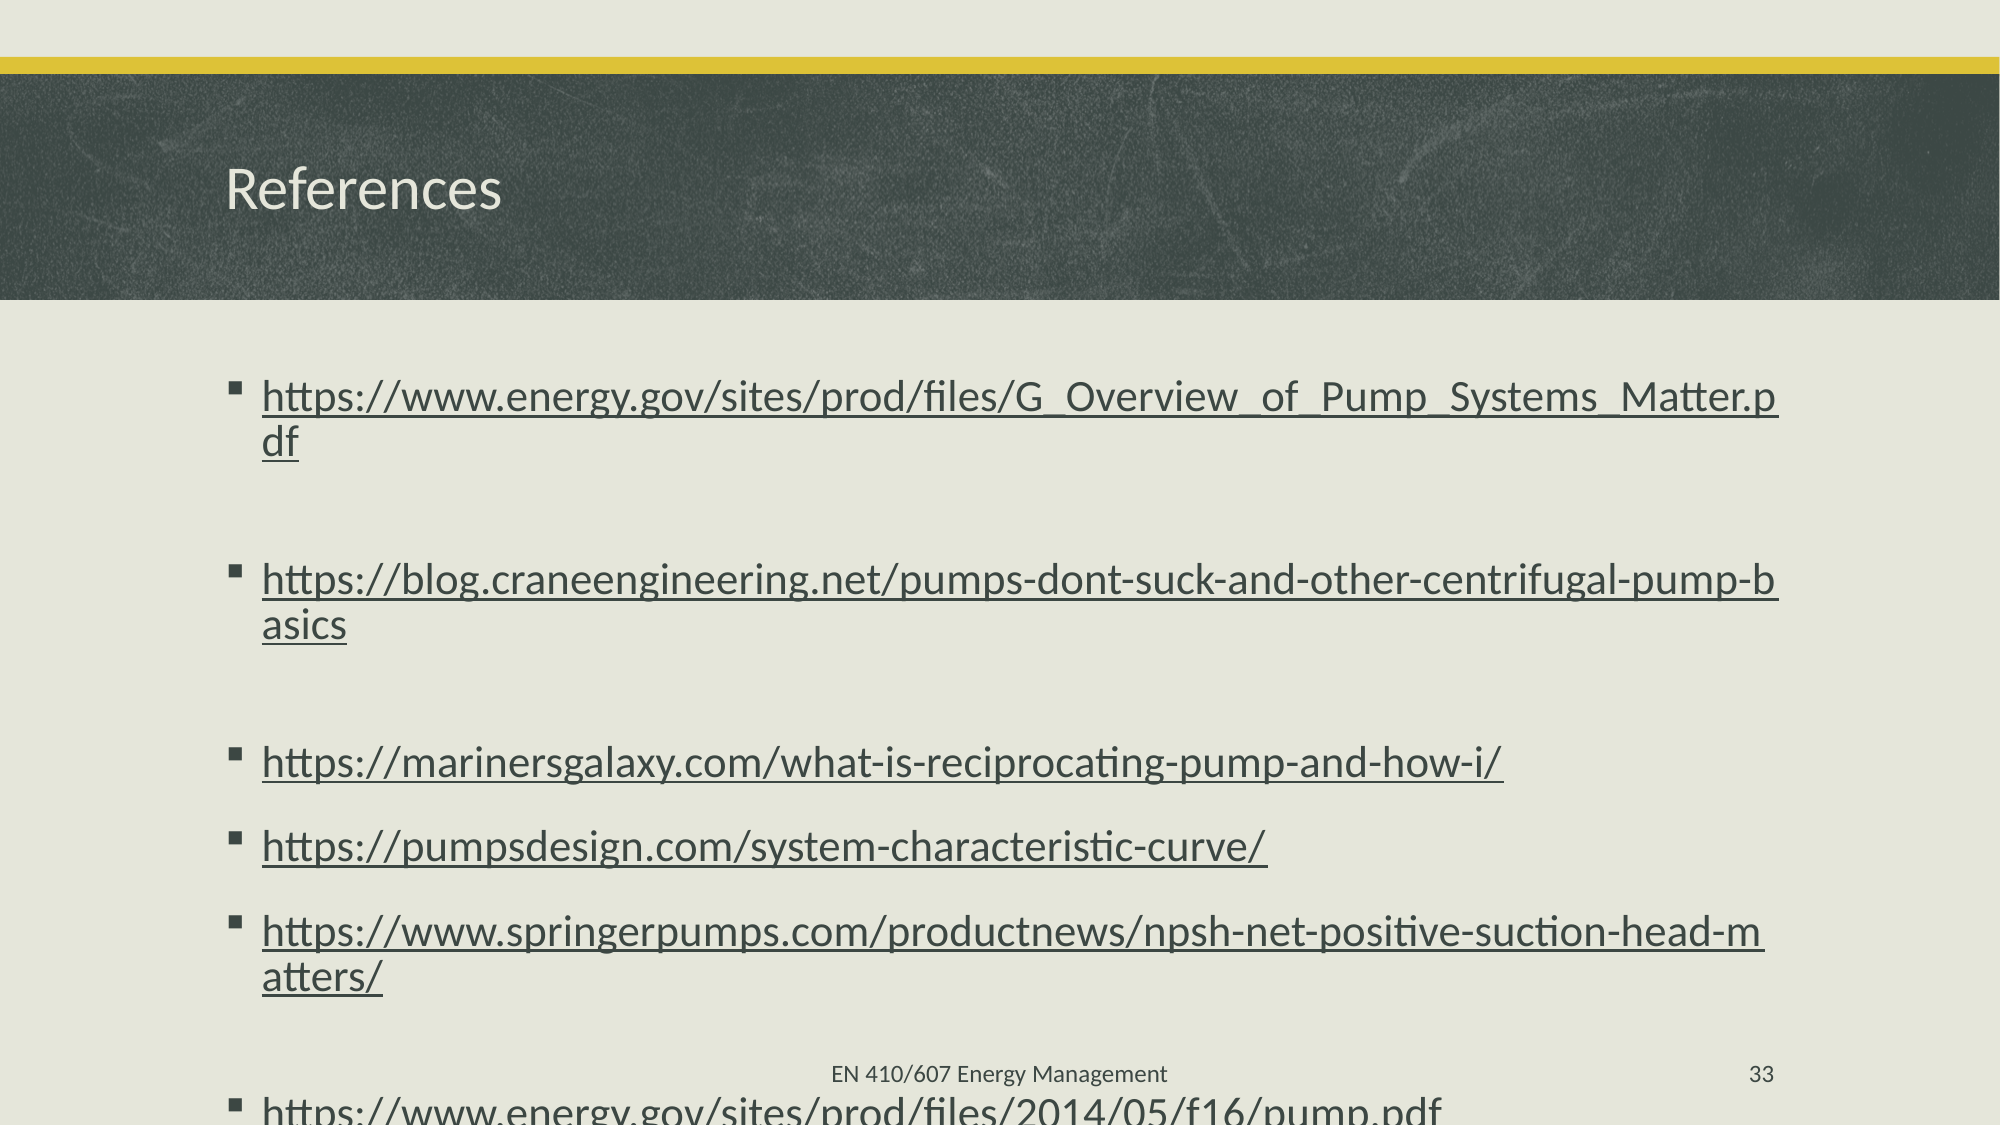

# References
https://www.energy.gov/sites/prod/files/G_Overview_of_Pump_Systems_Matter.pdf
https://blog.craneengineering.net/pumps-dont-suck-and-other-centrifugal-pump-basics
https://marinersgalaxy.com/what-is-reciprocating-pump-and-how-i/
https://pumpsdesign.com/system-characteristic-curve/
https://www.springerpumps.com/productnews/npsh-net-positive-suction-head-matters/
https://www.energy.gov/sites/prod/files/2014/05/f16/pump.pdf
EN 410/607 Energy Management
33